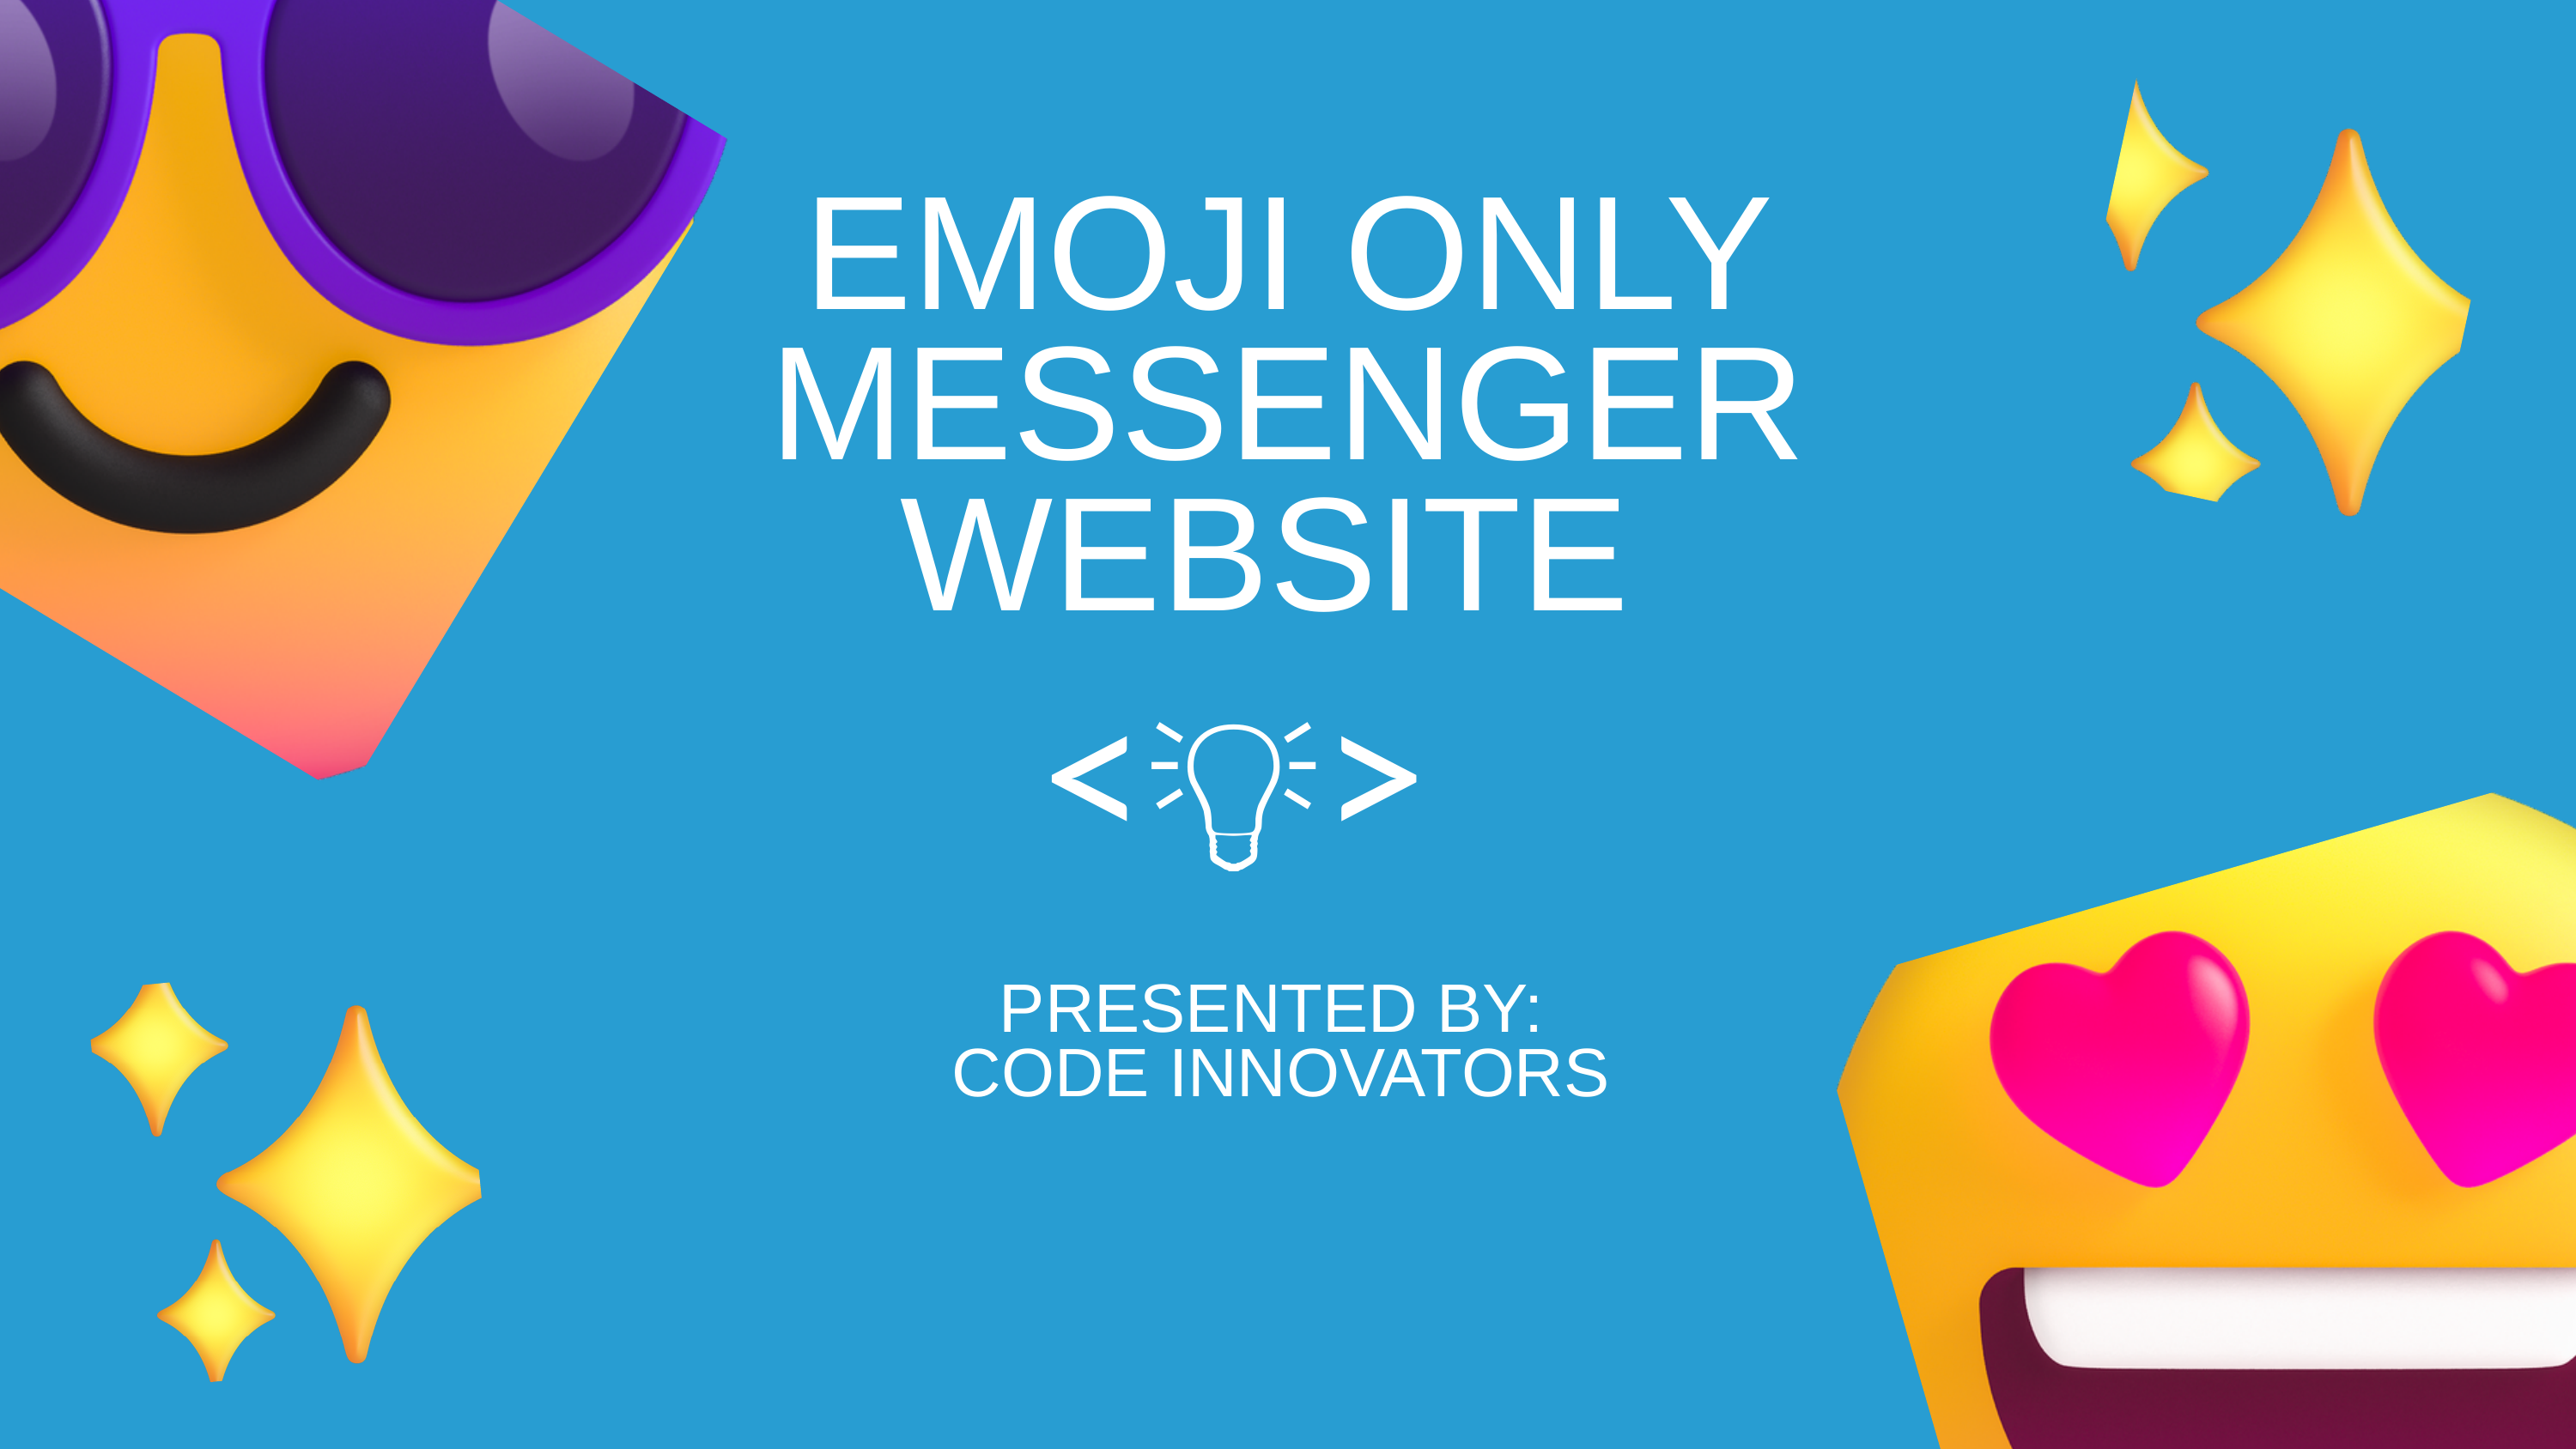

EMOJI ONLY MESSENGER WEBSITE
<💡>

PRESENTED BY:
 CODE INNOVATORS